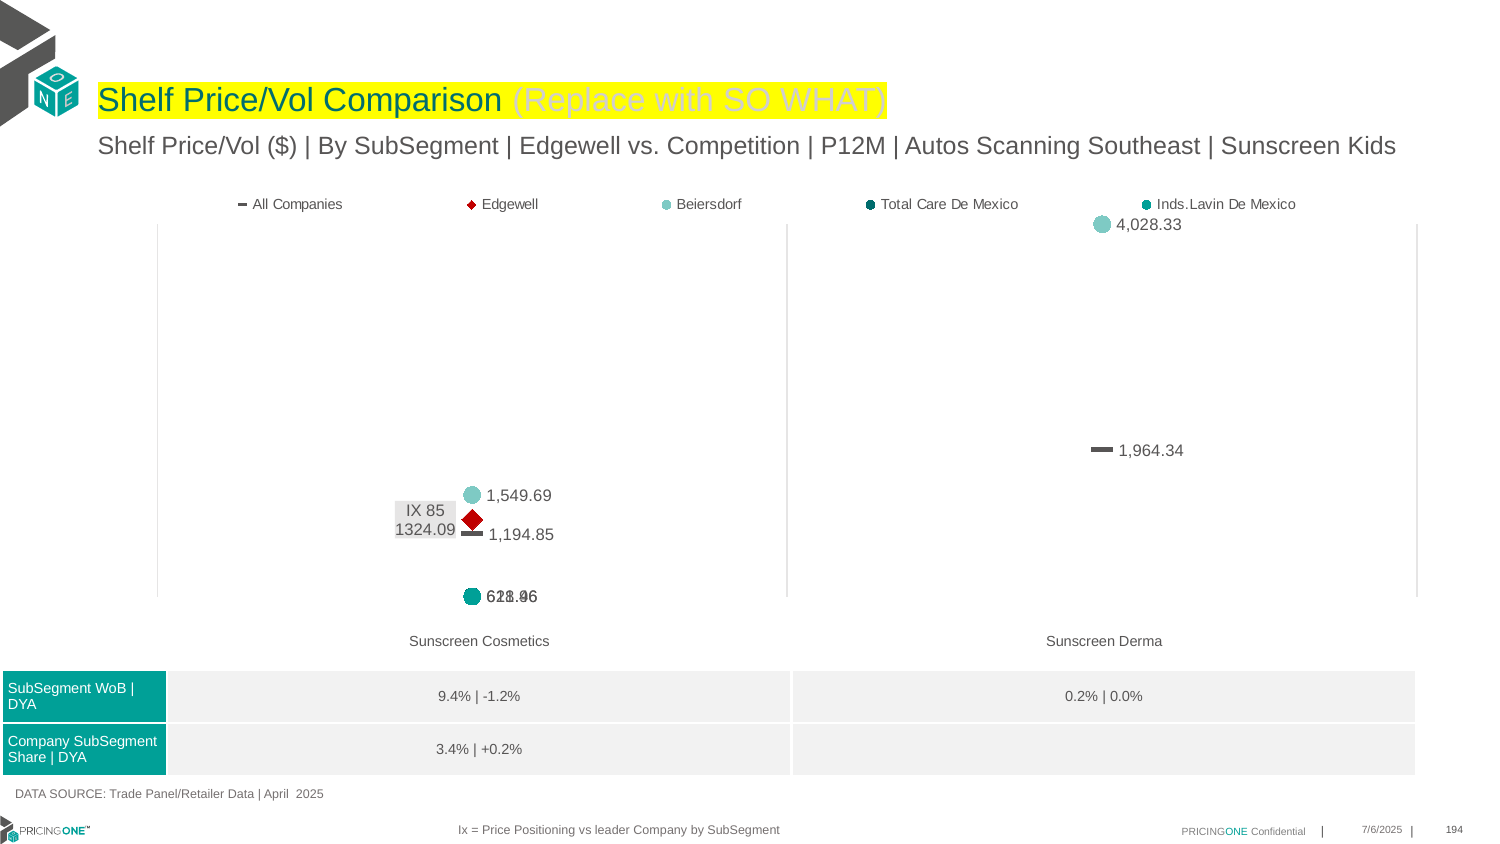

# Shelf Price/Vol Comparison (Replace with SO WHAT)
Shelf Price/Vol ($) | By SubSegment | Edgewell vs. Competition | P12M | Autos Scanning Southeast | Sunscreen Kids

### Chart

| Category | All Companies | Edgewell | Beiersdorf | Total Care De Mexico | Inds.Lavin De Mexico |
|---|---|---|---|---|---|
| IX 85 | 1194.85 | 1324.09 | 1549.69 | 621.46 | 618.96 |
| None | 1964.34 | None | 4028.33 | None | None |
|  | Sunscreen Cosmetics | Sunscreen Derma |
| --- | --- | --- |
| SubSegment WoB | DYA | 9.4% | -1.2% | 0.2% | 0.0% |
| Company SubSegment Share | DYA | 3.4% | +0.2% |  |
DATA SOURCE: Trade Panel/Retailer Data | April  2025
Ix = Price Positioning vs leader Company by SubSegment
7/6/2025
194